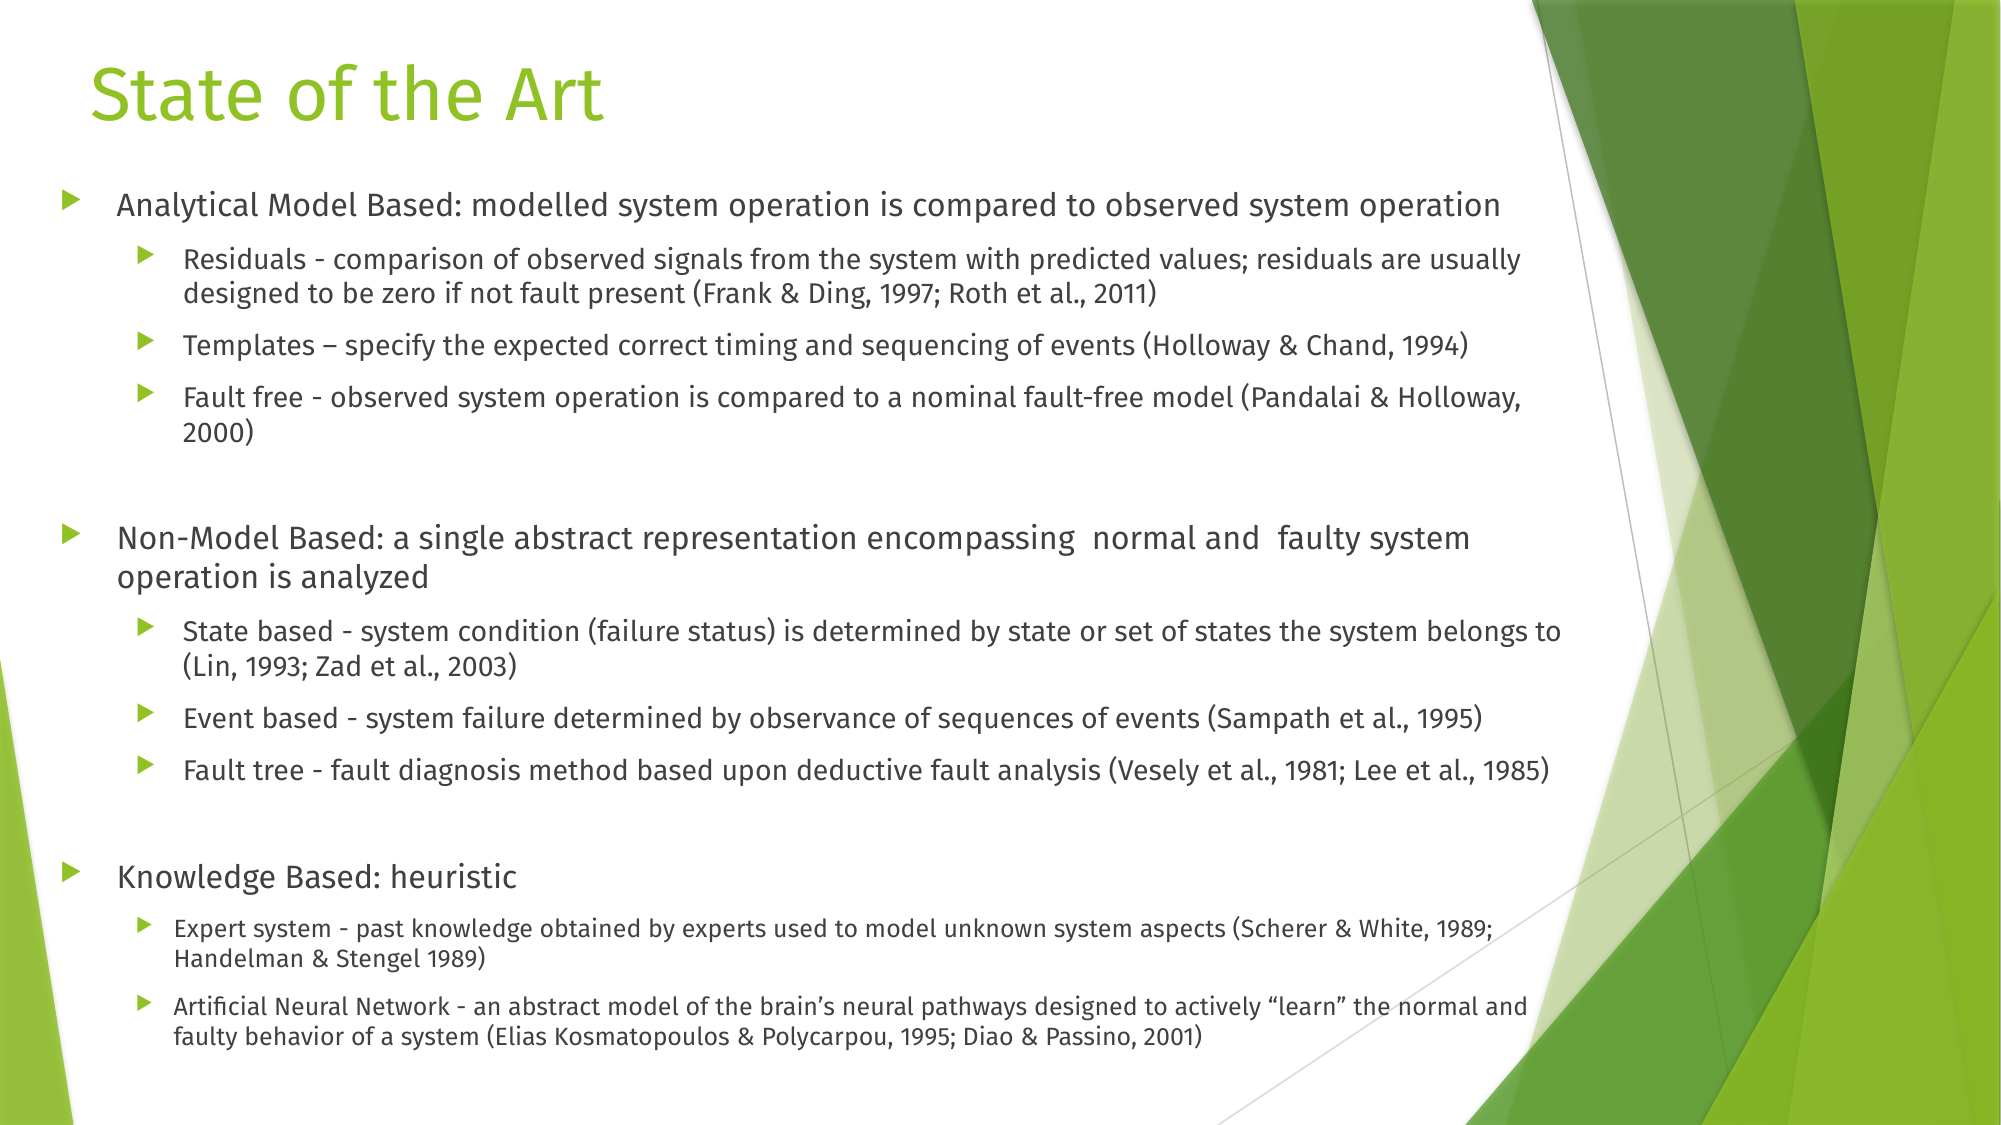

# State of the Art
Analytical Model Based: modelled system operation is compared to observed system operation
Residuals - comparison of observed signals from the system with predicted values; residuals are usually designed to be zero if not fault present (Frank & Ding, 1997; Roth et al., 2011)
Templates – specify the expected correct timing and sequencing of events (Holloway & Chand, 1994)
Fault free - observed system operation is compared to a nominal fault-free model (Pandalai & Holloway, 2000)

Non-Model Based: a single abstract representation encompassing  normal and  faulty system operation is analyzed
State based - system condition (failure status) is determined by state or set of states the system belongs to (Lin, 1993; Zad et al., 2003)
Event based - system failure determined by observance of sequences of events (Sampath et al., 1995)
Fault tree - fault diagnosis method based upon deductive fault analysis (Vesely et al., 1981; Lee et al., 1985)

Knowledge Based: heuristic
Expert system - past knowledge obtained by experts used to model unknown system aspects (Scherer & White, 1989; Handelman & Stengel 1989)
Artificial Neural Network - an abstract model of the brain’s neural pathways designed to actively “learn” the normal and faulty behavior of a system (Elias Kosmatopoulos & Polycarpou, 1995; Diao & Passino, 2001)